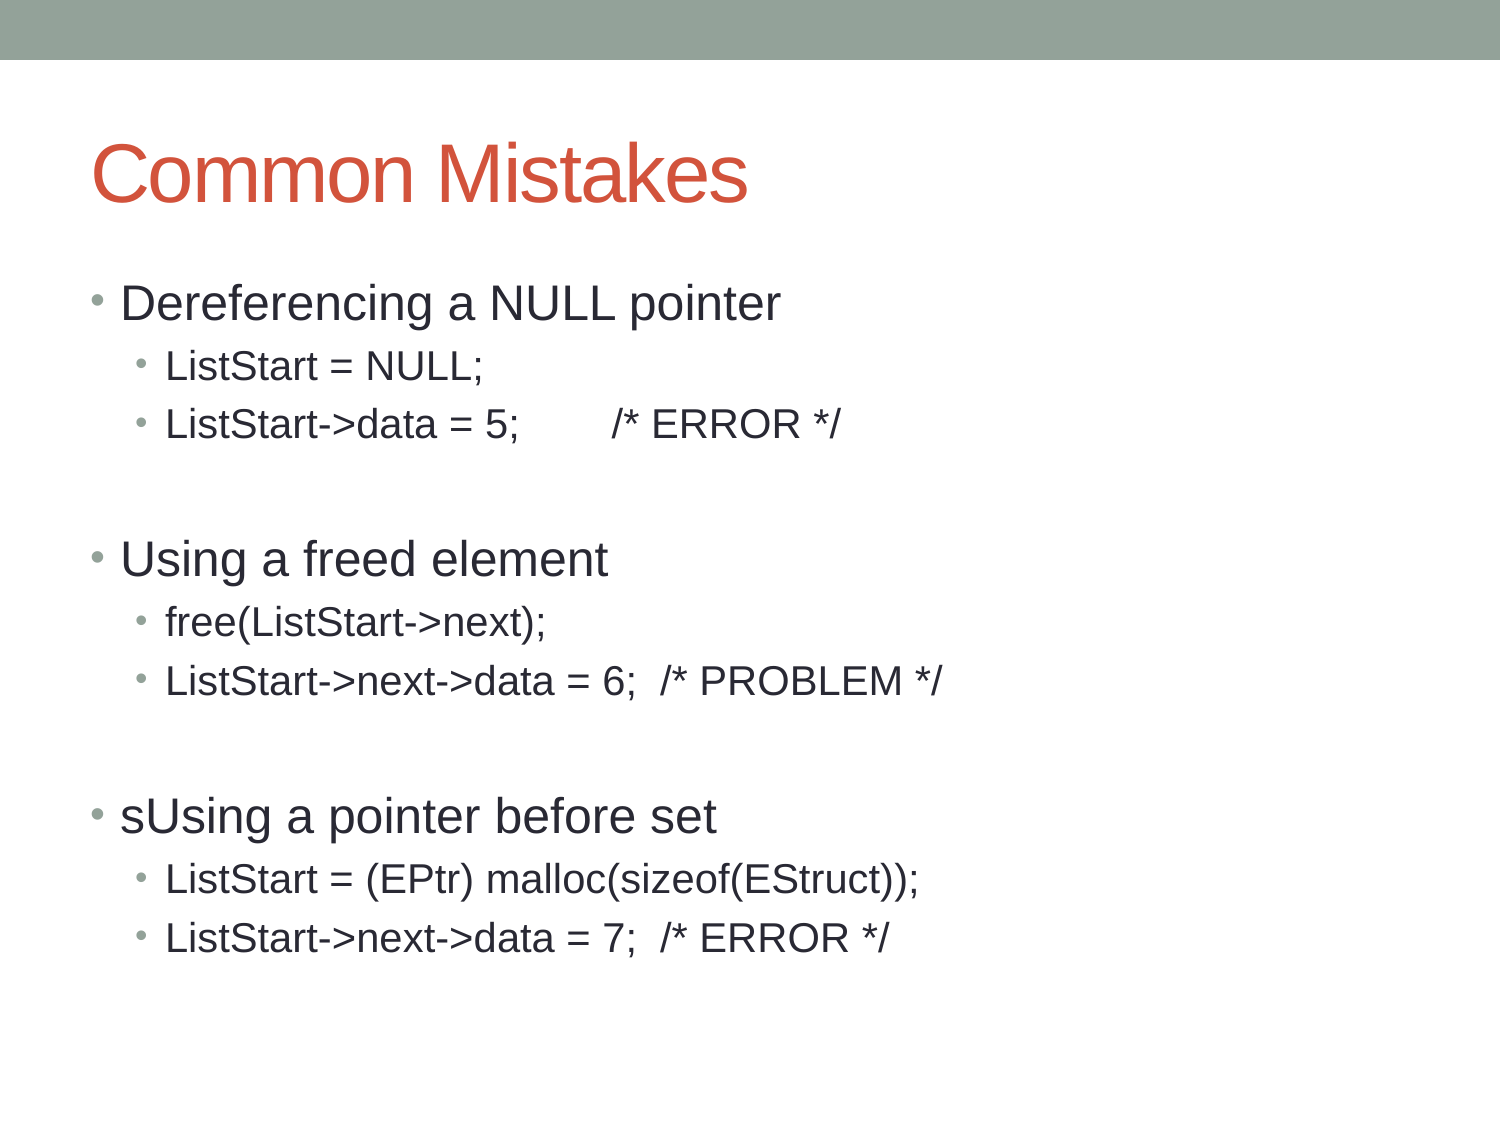

# Common Mistakes
Dereferencing a NULL pointer
ListStart = NULL;
ListStart->data = 5;        /* ERROR */

Using a freed element
free(ListStart->next);
ListStart->next->data = 6;  /* PROBLEM */

sUsing a pointer before set
ListStart = (EPtr) malloc(sizeof(EStruct));
ListStart->next->data = 7;  /* ERROR */